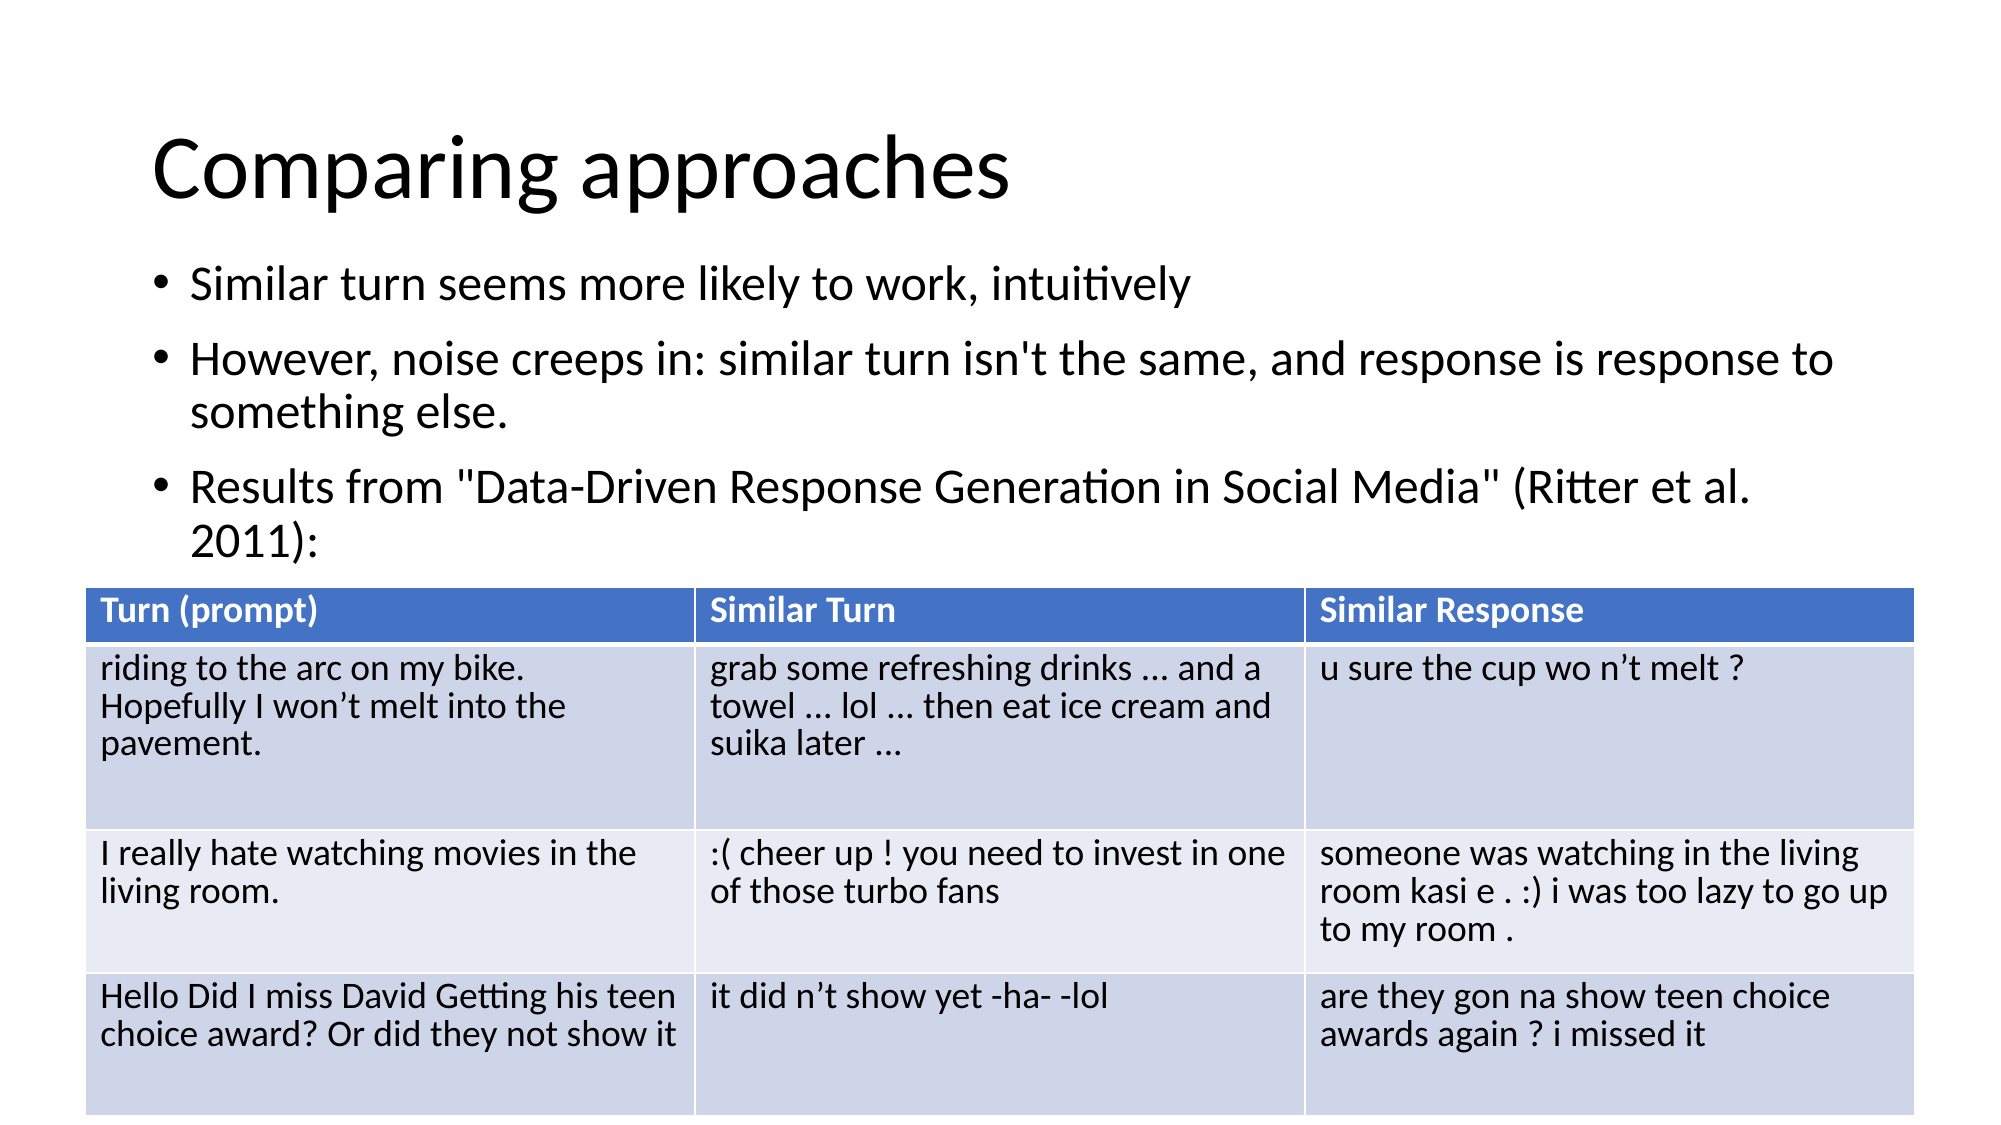

# Comparing approaches
Similar turn seems more likely to work, intuitively
However, noise creeps in: similar turn isn't the same, and response is response to something else.
Results from "Data-Driven Response Generation in Social Media" (Ritter et al. 2011):
| Turn (prompt) | Similar Turn | Similar Response |
| --- | --- | --- |
| riding to the arc on my bike. Hopefully I won’t melt into the pavement. | grab some refreshing drinks ... and a towel ... lol ... then eat ice cream and suika later ... | u sure the cup wo n’t melt ? |
| I really hate watching movies in the living room. | :( cheer up ! you need to invest in one of those turbo fans | someone was watching in the living room kasi e . :) i was too lazy to go up to my room . |
| Hello Did I miss David Getting his teen choice award? Or did they not show it | it did n’t show yet -ha- -lol | are they gon na show teen choice awards again ? i missed it |